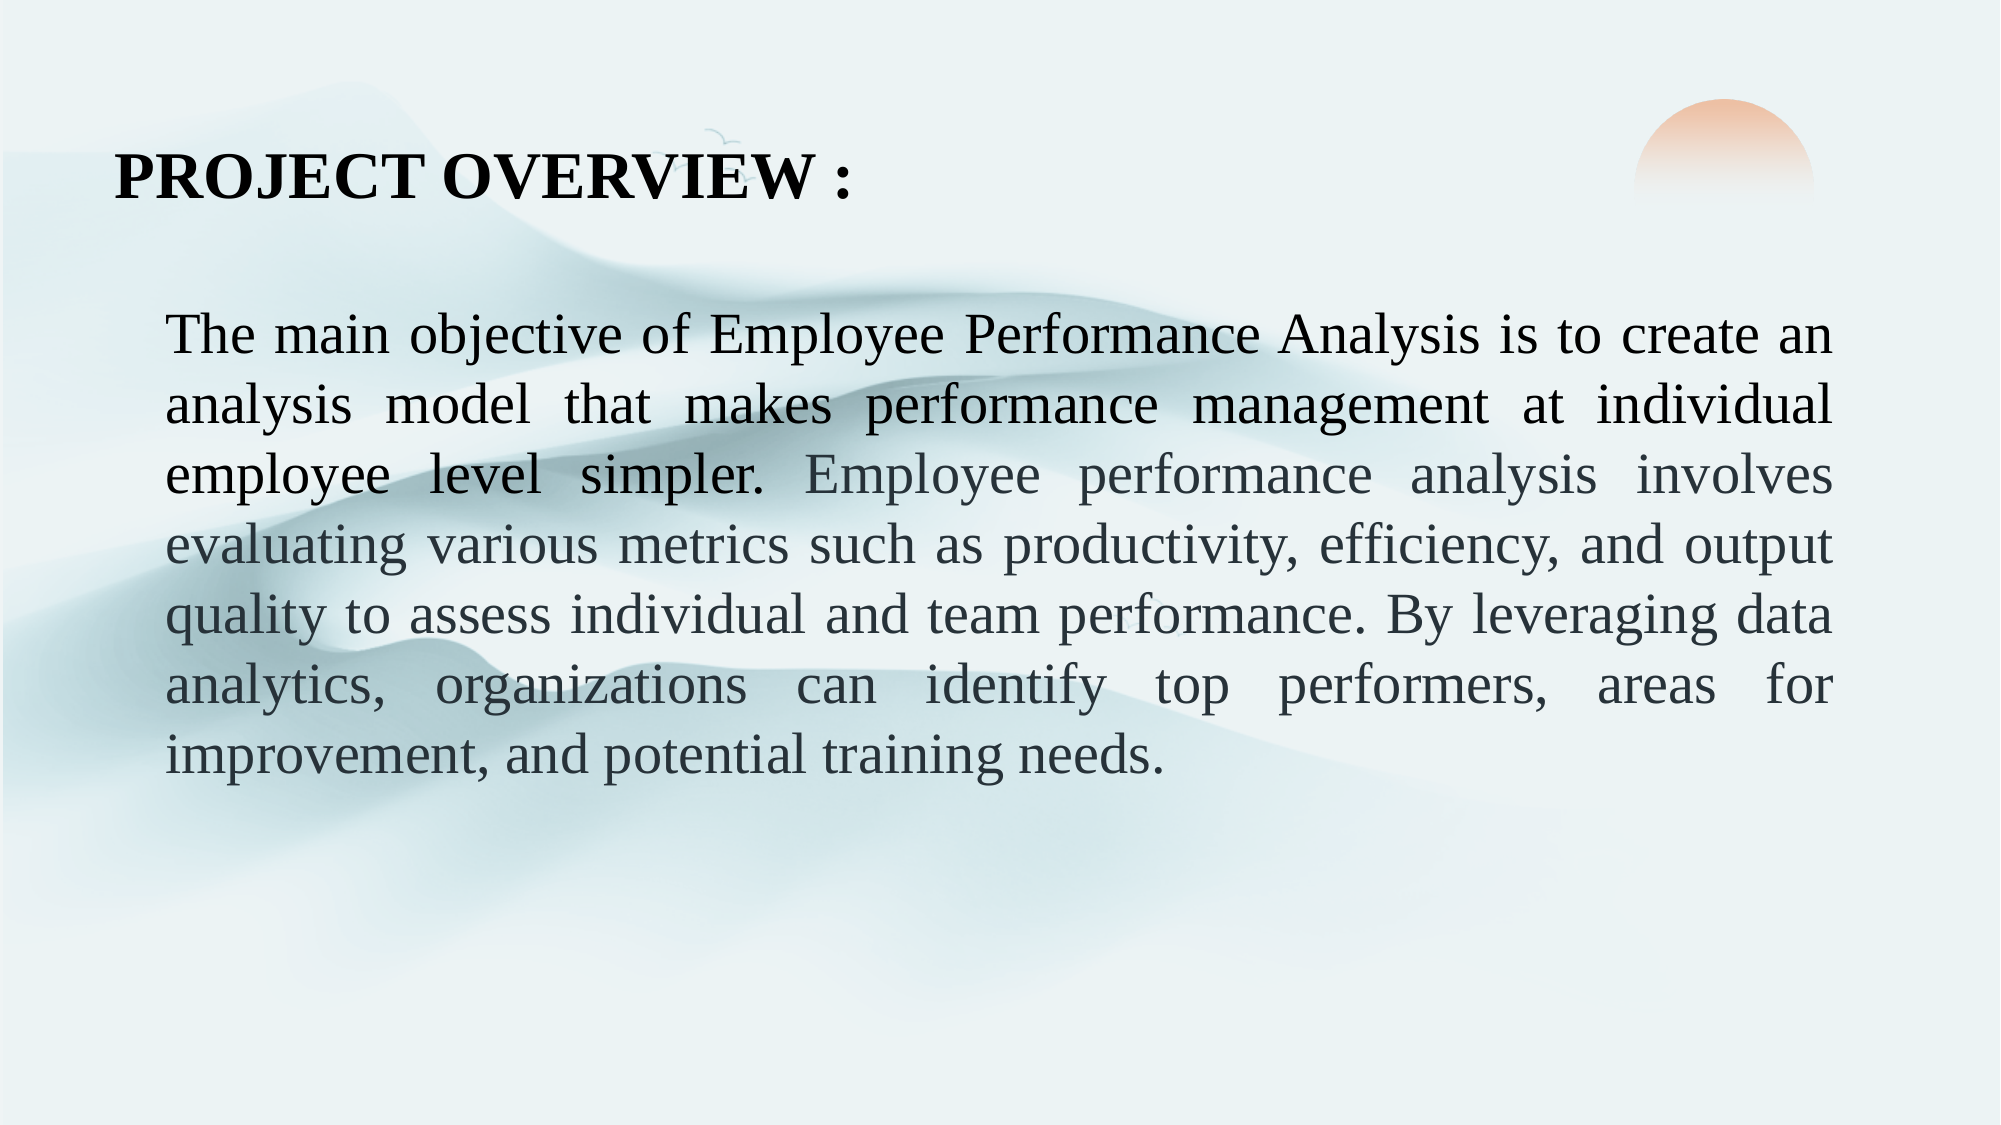

PROJECT OVERVIEW :
The main objective of Employee Performance Analysis is to create an analysis model that makes performance management at individual employee level simpler. Employee performance analysis involves evaluating various metrics such as productivity, efficiency, and output quality to assess individual and team performance. By leveraging data analytics, organizations can identify top performers, areas for improvement, and potential training needs.